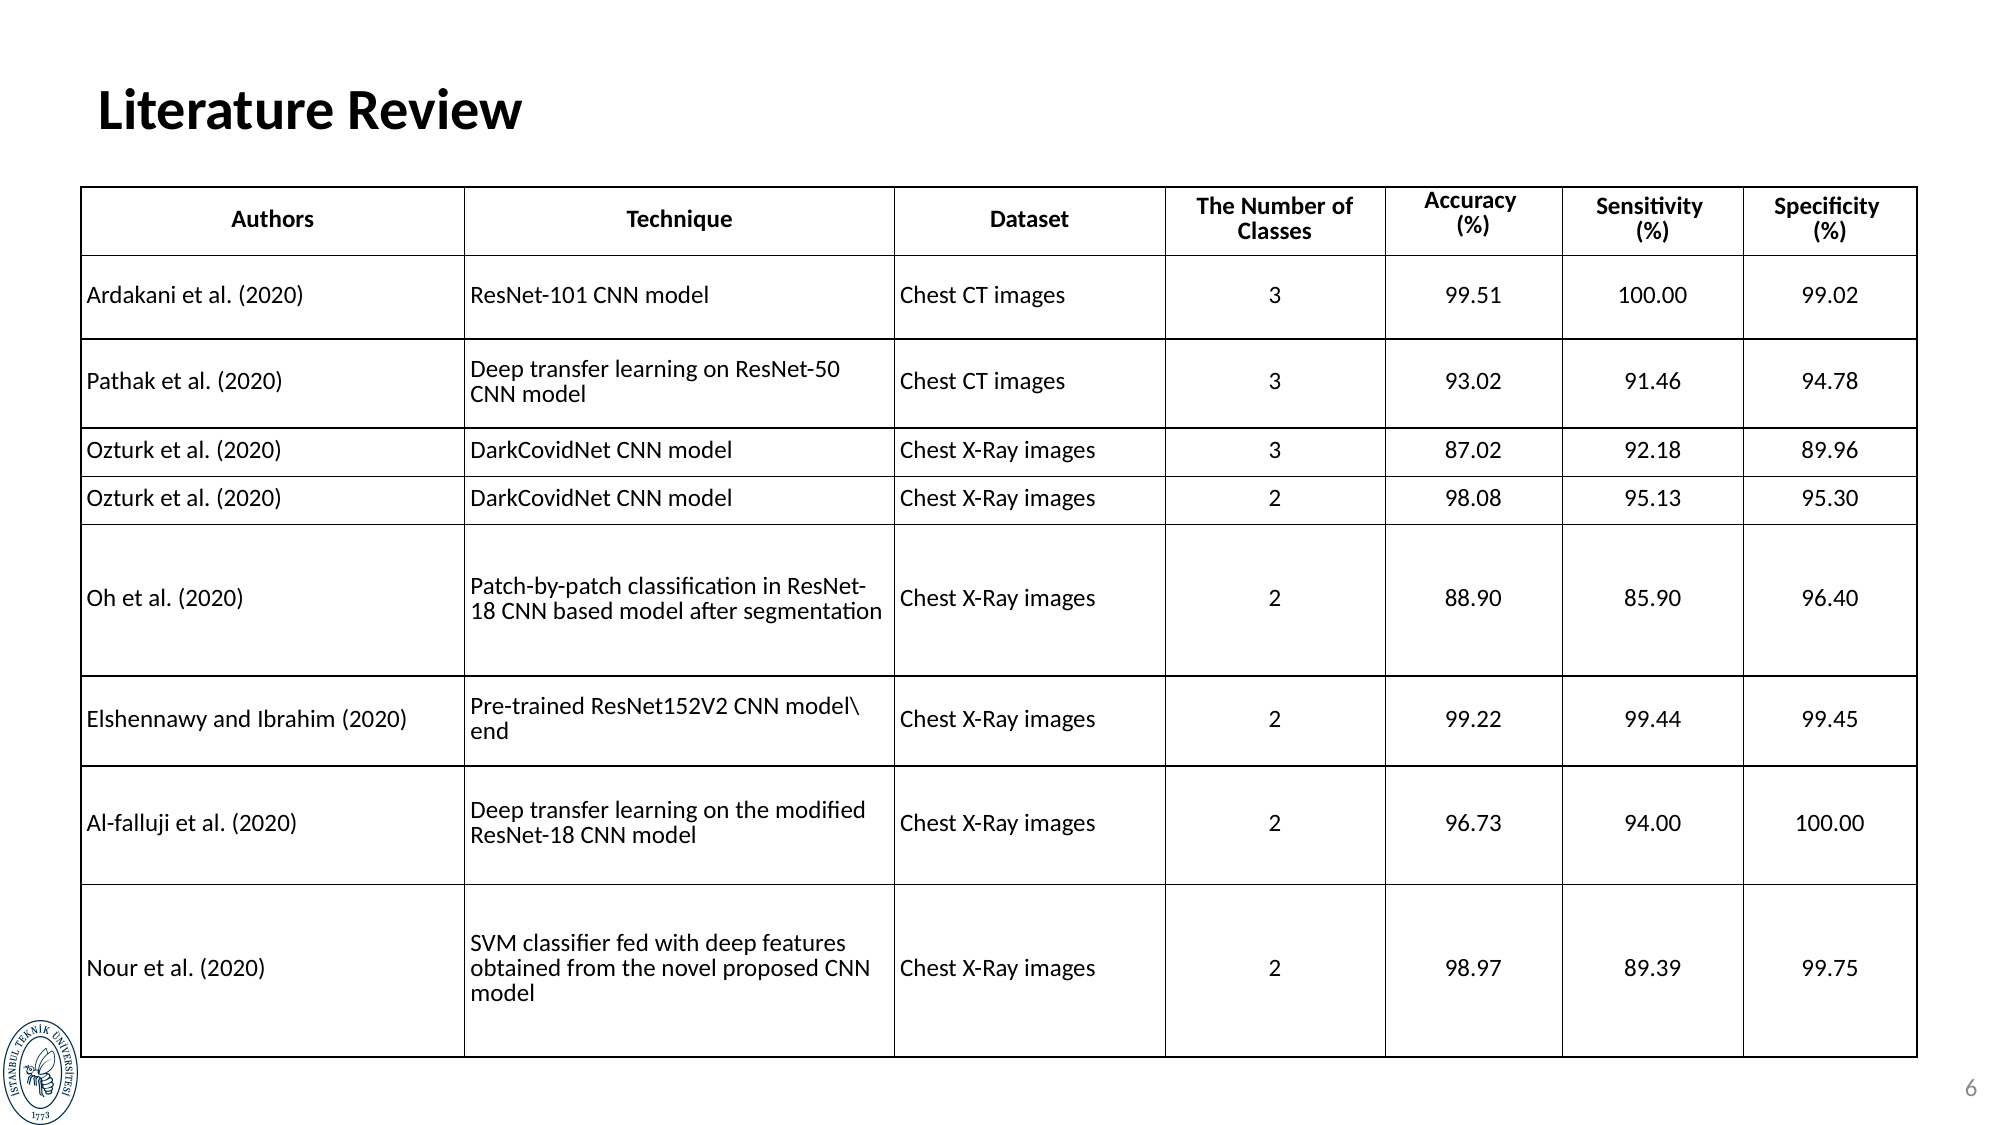

Literature Review
| Authors | Technique | Dataset | The Number of Classes | Accuracy (%) | Sensitivity (%) | Specificity (%) |
| --- | --- | --- | --- | --- | --- | --- |
| Ardakani et al. (2020) | ResNet-101 CNN model | Chest CT images | 3 | 99.51 | 100.00 | 99.02 |
| Pathak et al. (2020) | Deep transfer learning on ResNet-50 CNN model | Chest CT images | 3 | 93.02 | 91.46 | 94.78 |
| Ozturk et al. (2020) | DarkCovidNet CNN model | Chest X-Ray images | 3 | 87.02 | 92.18 | 89.96 |
| Ozturk et al. (2020) | DarkCovidNet CNN model | Chest X-Ray images | 2 | 98.08 | 95.13 | 95.30 |
| Oh et al. (2020) | Patch-by-patch classification in ResNet-18 CNN based model after segmentation | Chest X-Ray images | 2 | 88.90 | 85.90 | 96.40 |
| Elshennawy and Ibrahim (2020) | Pre-trained ResNet152V2 CNN model\end | Chest X-Ray images | 2 | 99.22 | 99.44 | 99.45 |
| Al-falluji et al. (2020) | Deep transfer learning on the modified ResNet-18 CNN model | Chest X-Ray images | 2 | 96.73 | 94.00 | 100.00 |
| Nour et al. (2020) | SVM classifier fed with deep features obtained from the novel proposed CNN model | Chest X-Ray images | 2 | 98.97 | 89.39 | 99.75 |
6